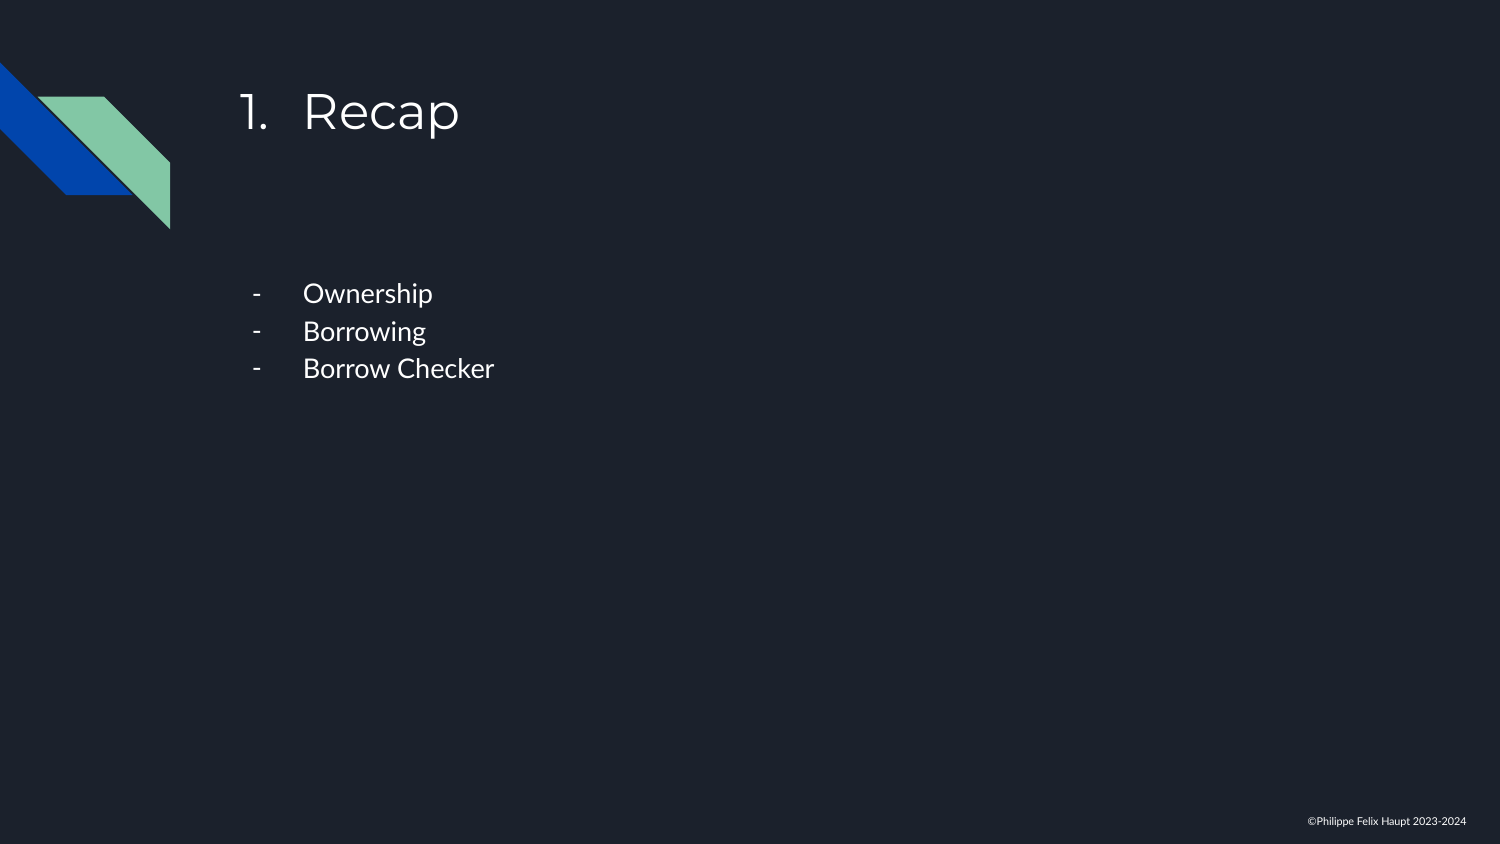

# Recap
Ownership
Borrowing
Borrow Checker
©Philippe Felix Haupt 2023-2024